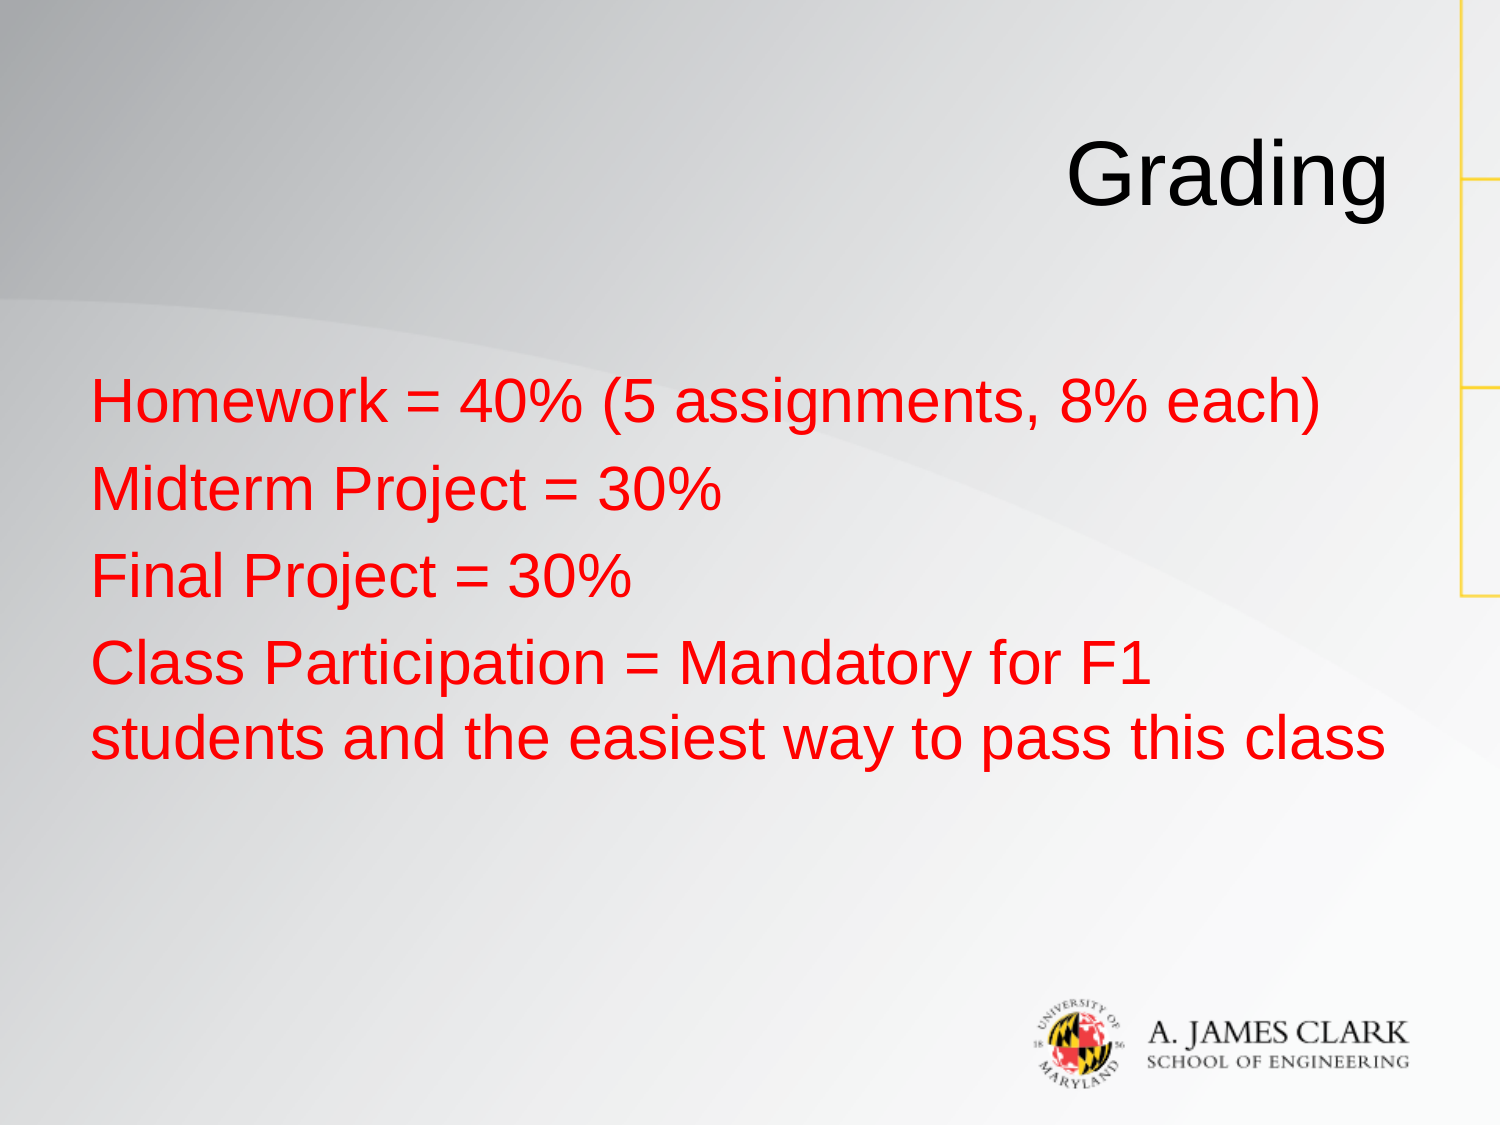

# Grading
Homework = 40% (5 assignments, 8% each)
Midterm Project = 30%
Final Project = 30%
Class Participation = Mandatory for F1 students and the easiest way to pass this class